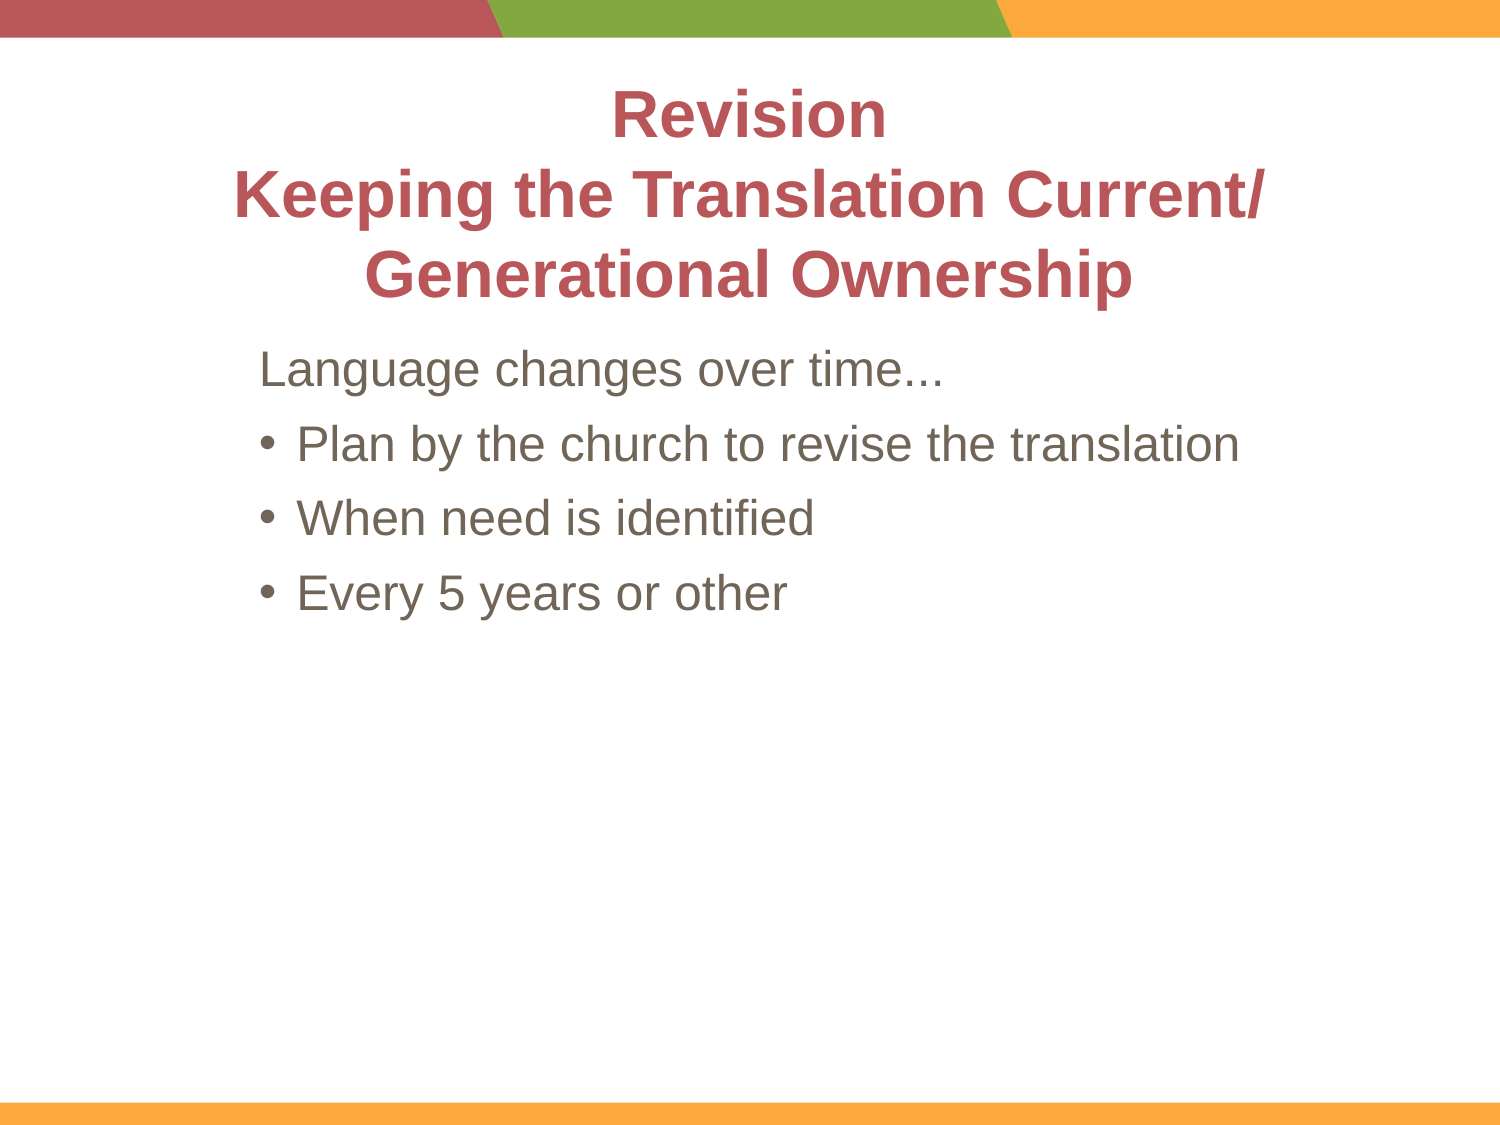

# Revision Keeping the Translation Current/ Generational Ownership
Language changes over time...
Plan by the church to revise the translation
When need is identified
Every 5 years or other